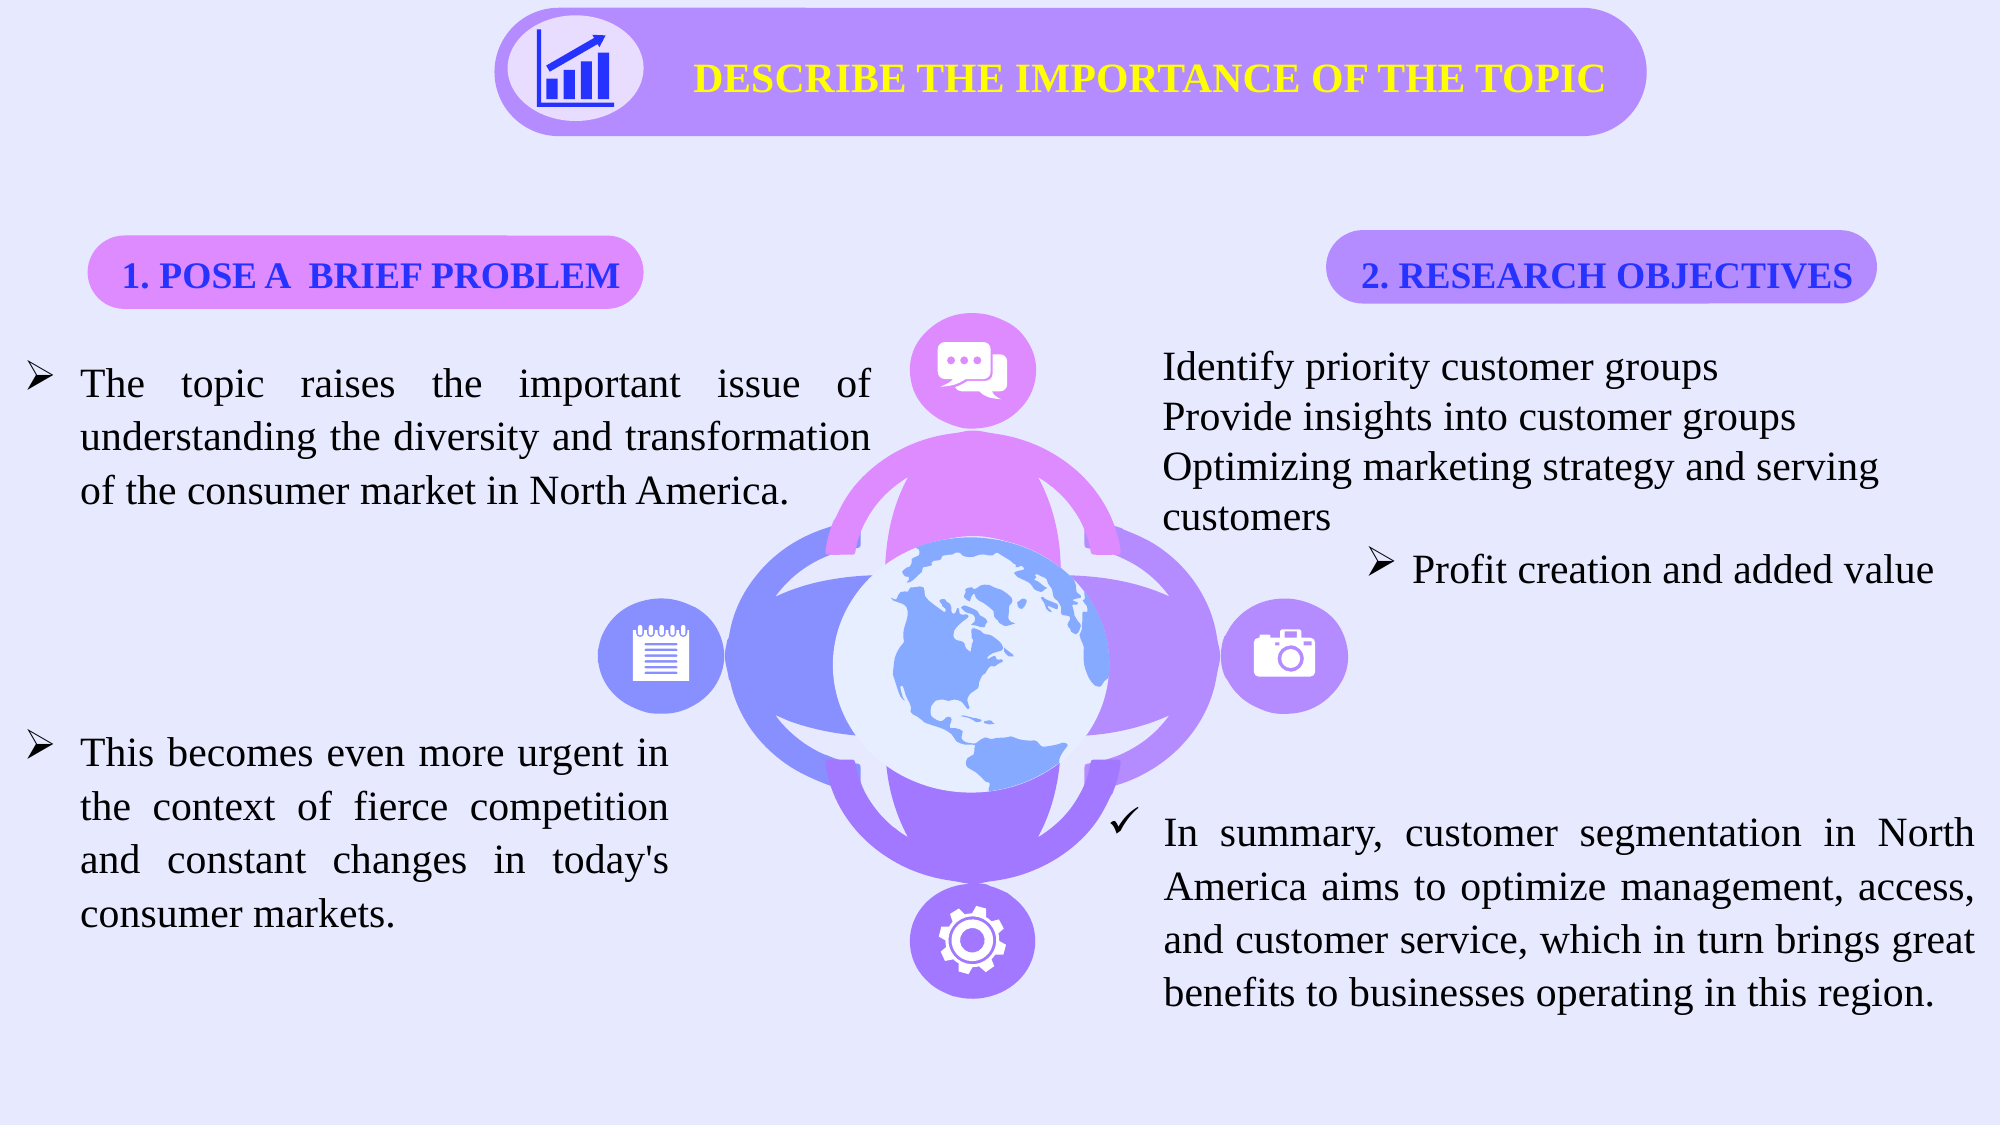

DESCRIBE THE IMPORTANCE OF THE TOPIC

2. RESEARCH OBJECTIVES
1. POSE A  BRIEF PROBLEM

Identify priority customer groups
Provide insights into customer groups
Optimizing marketing strategy and serving customers
Profit creation and added value

The topic raises the important issue of understanding the diversity and transformation of the consumer market in North America.

This becomes even more urgent in the context of fierce competition and constant changes in today's consumer markets.
In summary, customer segmentation in North America aims to optimize management, access, and customer service, which in turn brings great benefits to businesses operating in this region.